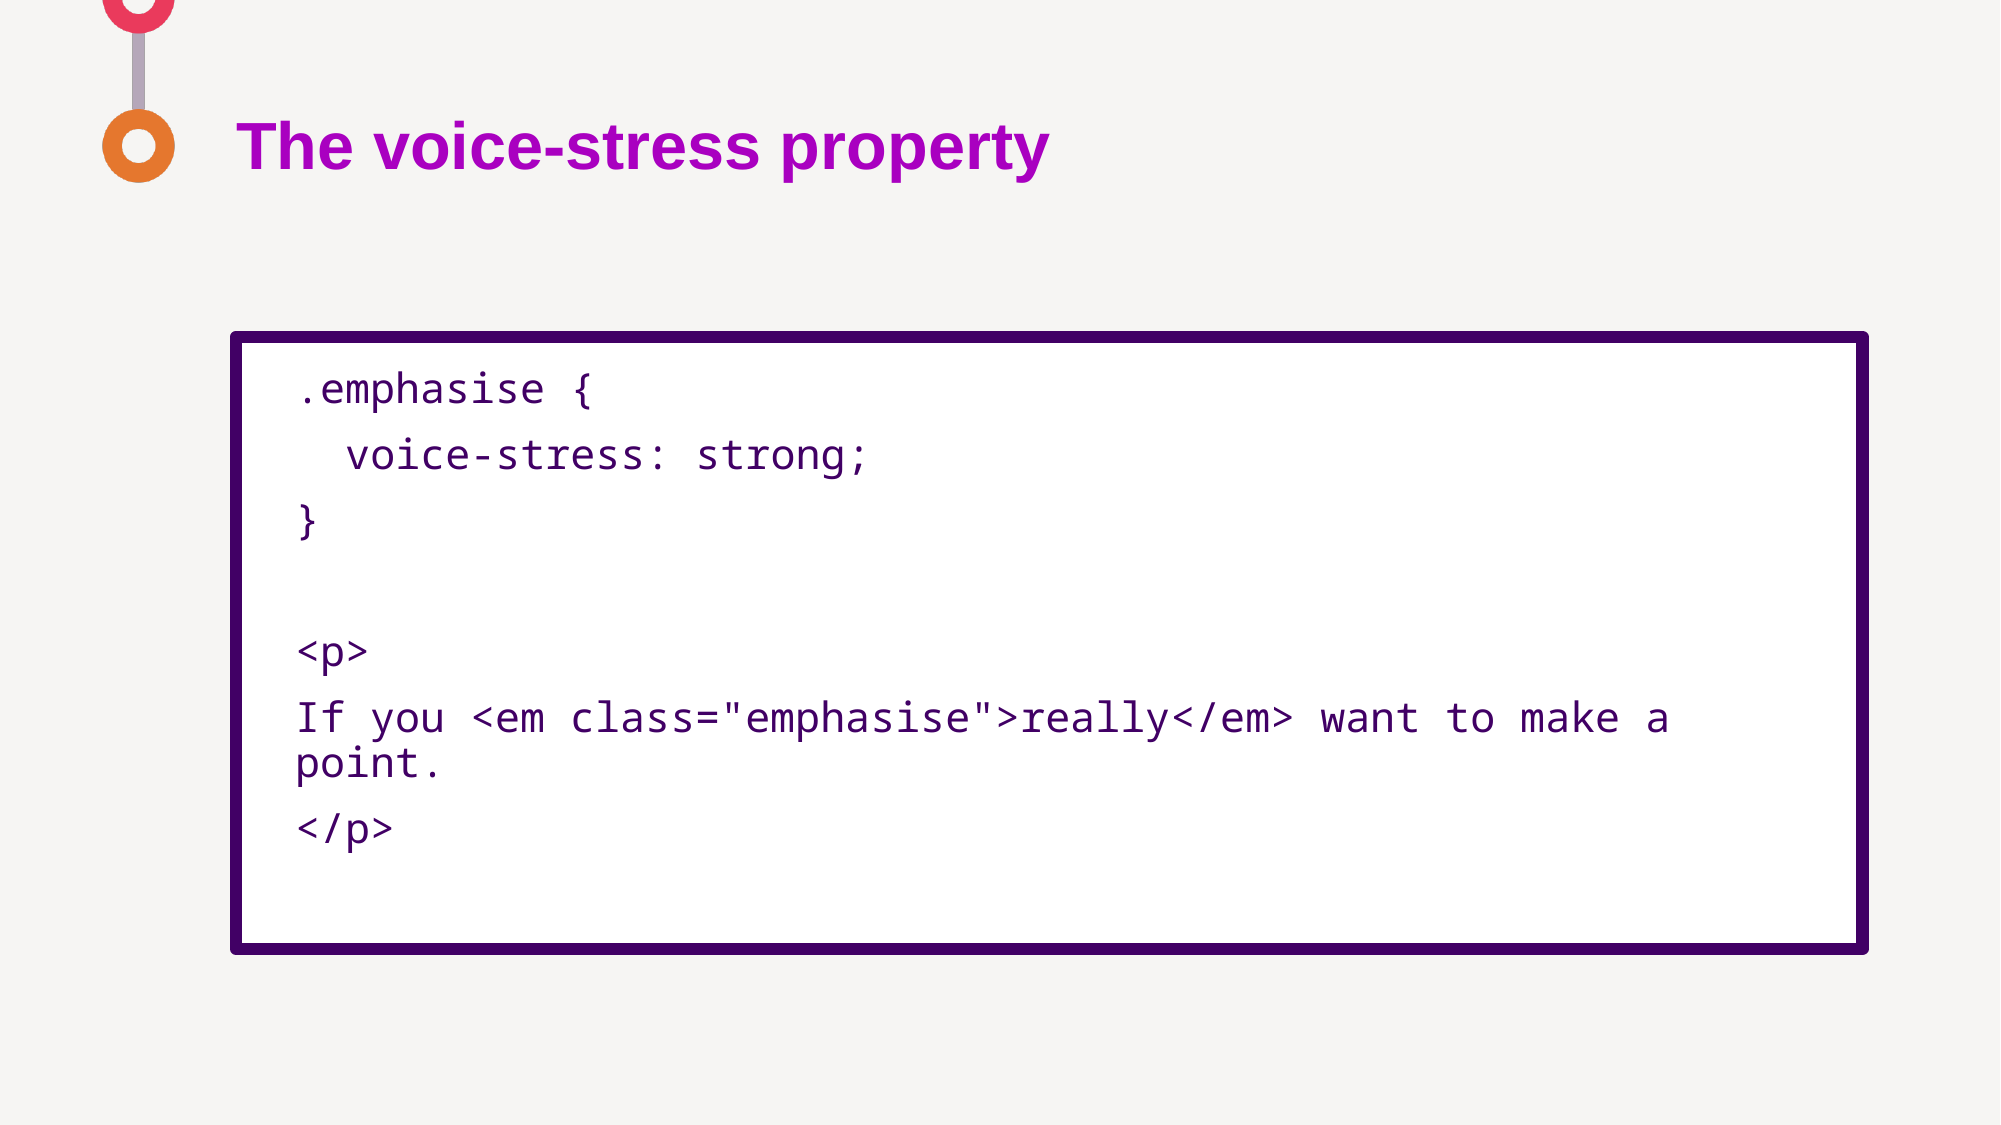

# The voice-stress property
.emphasise {
  voice-stress: strong;
}

<p>
If you <em class="emphasise">really</em> want to make a point.
</p>